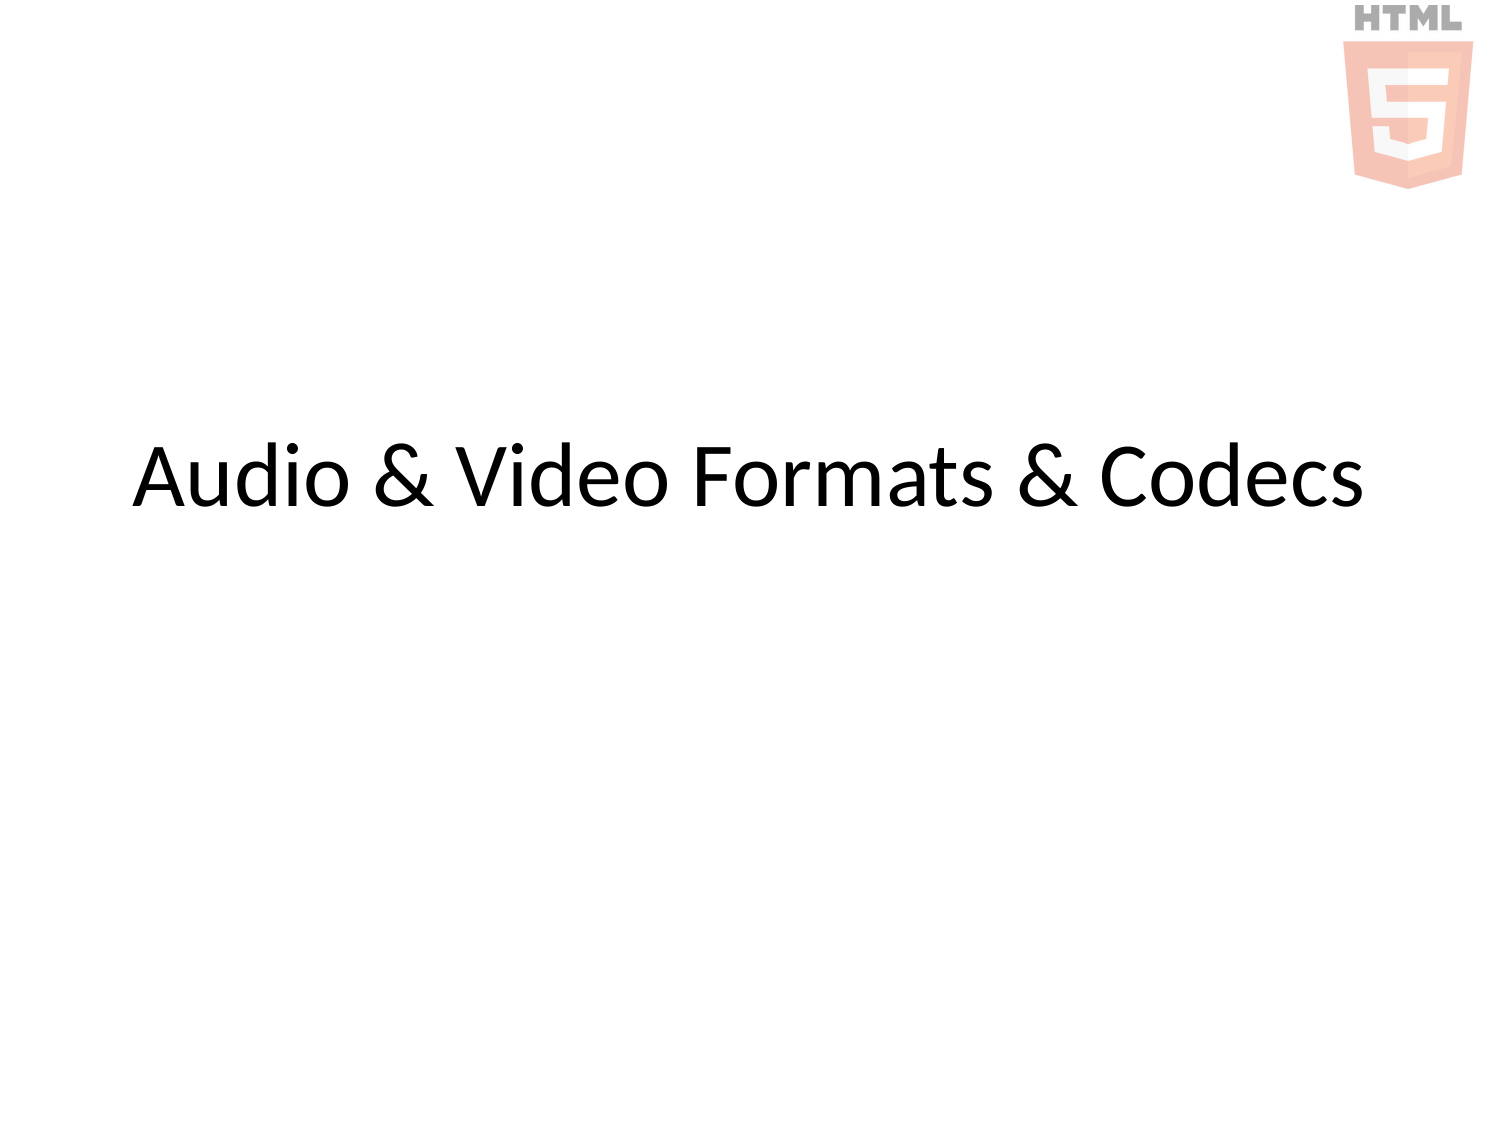

# Audio & Video Formats & Codecs